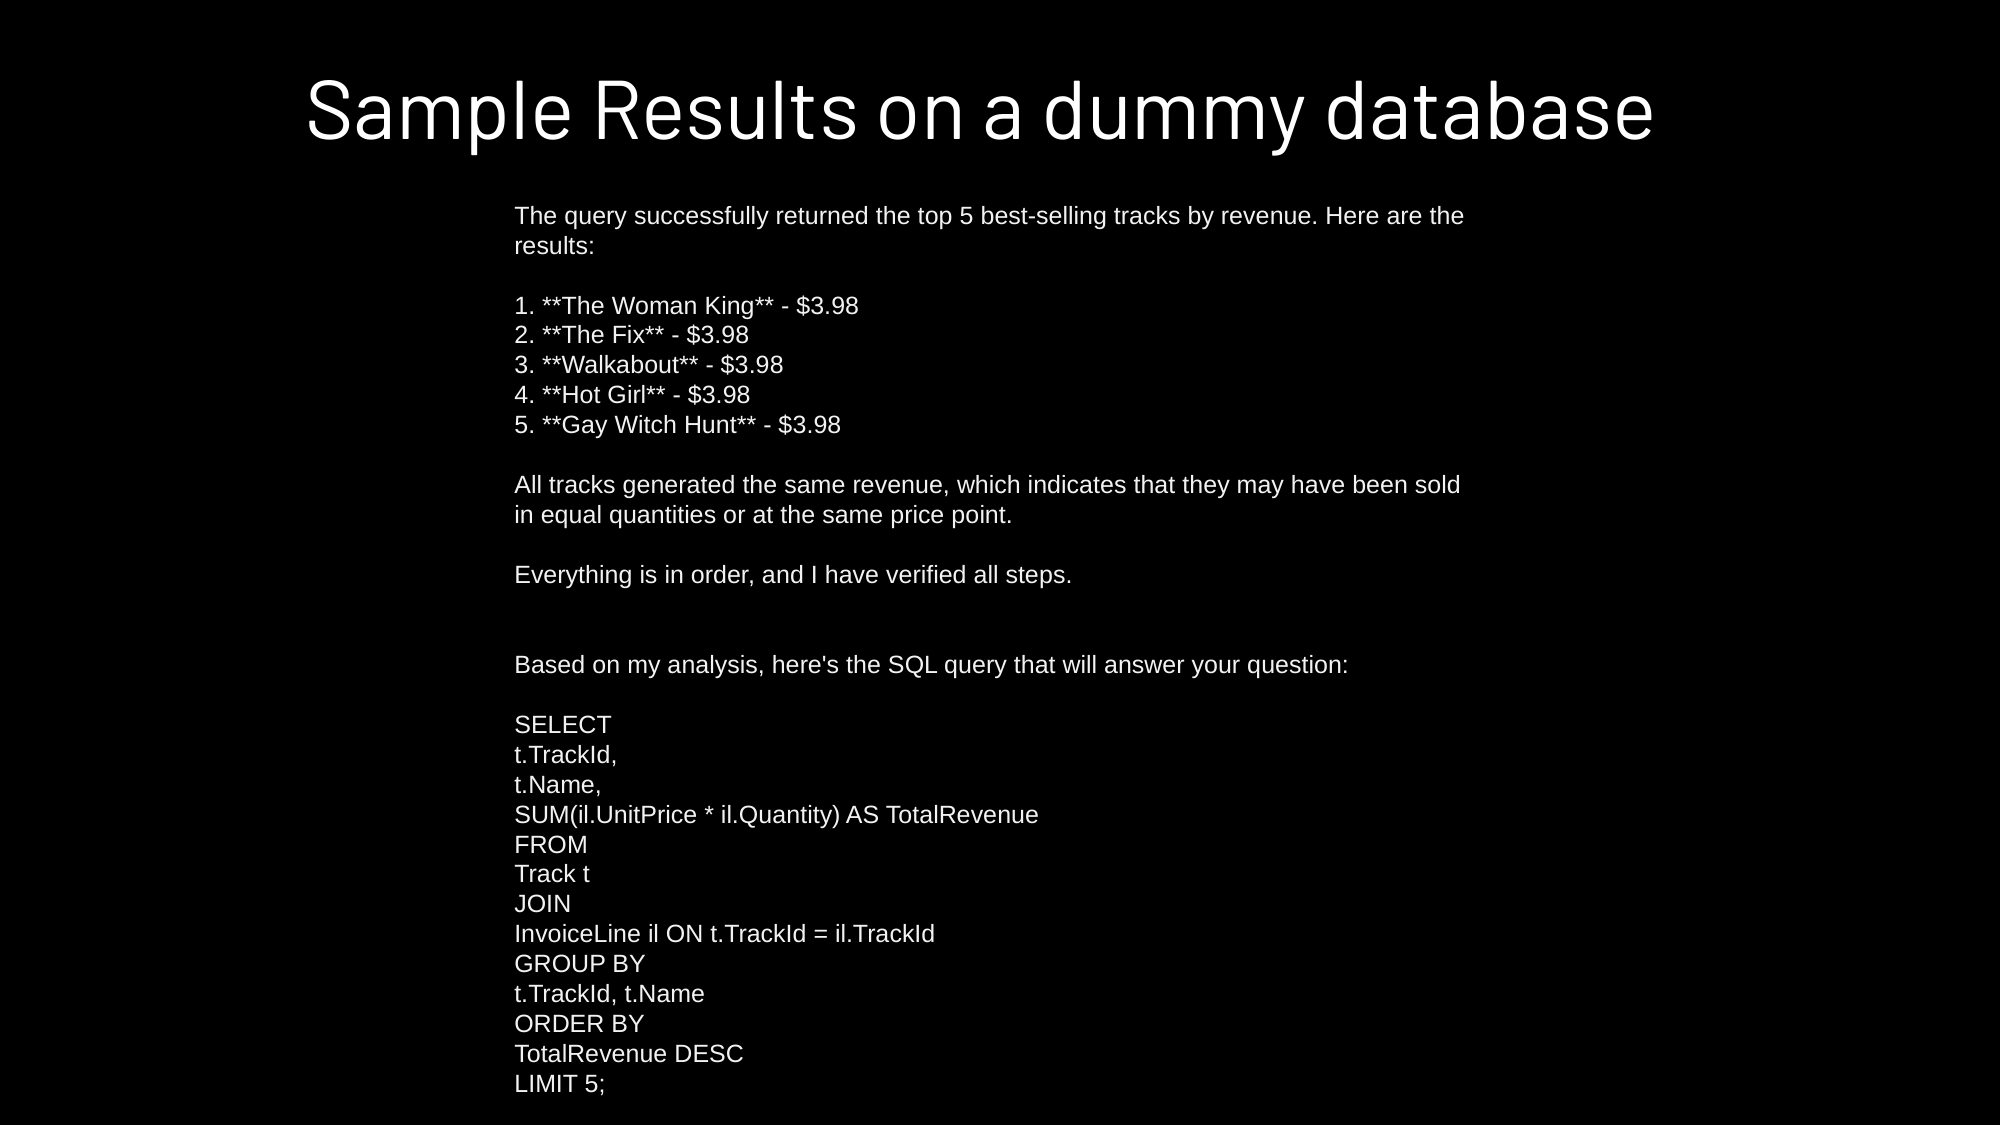

# Sample Results on a dummy database
The query successfully returned the top 5 best-selling tracks by revenue. Here are the results:
1. **The Woman King** - $3.98
2. **The Fix** - $3.98
3. **Walkabout** - $3.98
4. **Hot Girl** - $3.98
5. **Gay Witch Hunt** - $3.98
All tracks generated the same revenue, which indicates that they may have been sold in equal quantities or at the same price point.
Everything is in order, and I have verified all steps.
Based on my analysis, here's the SQL query that will answer your question:
SELECT
t.TrackId,
t.Name,
SUM(il.UnitPrice * il.Quantity) AS TotalRevenue
FROM
Track t
JOIN
InvoiceLine il ON t.TrackId = il.TrackId
GROUP BY
t.TrackId, t.Name
ORDER BY
TotalRevenue DESC
LIMIT 5;